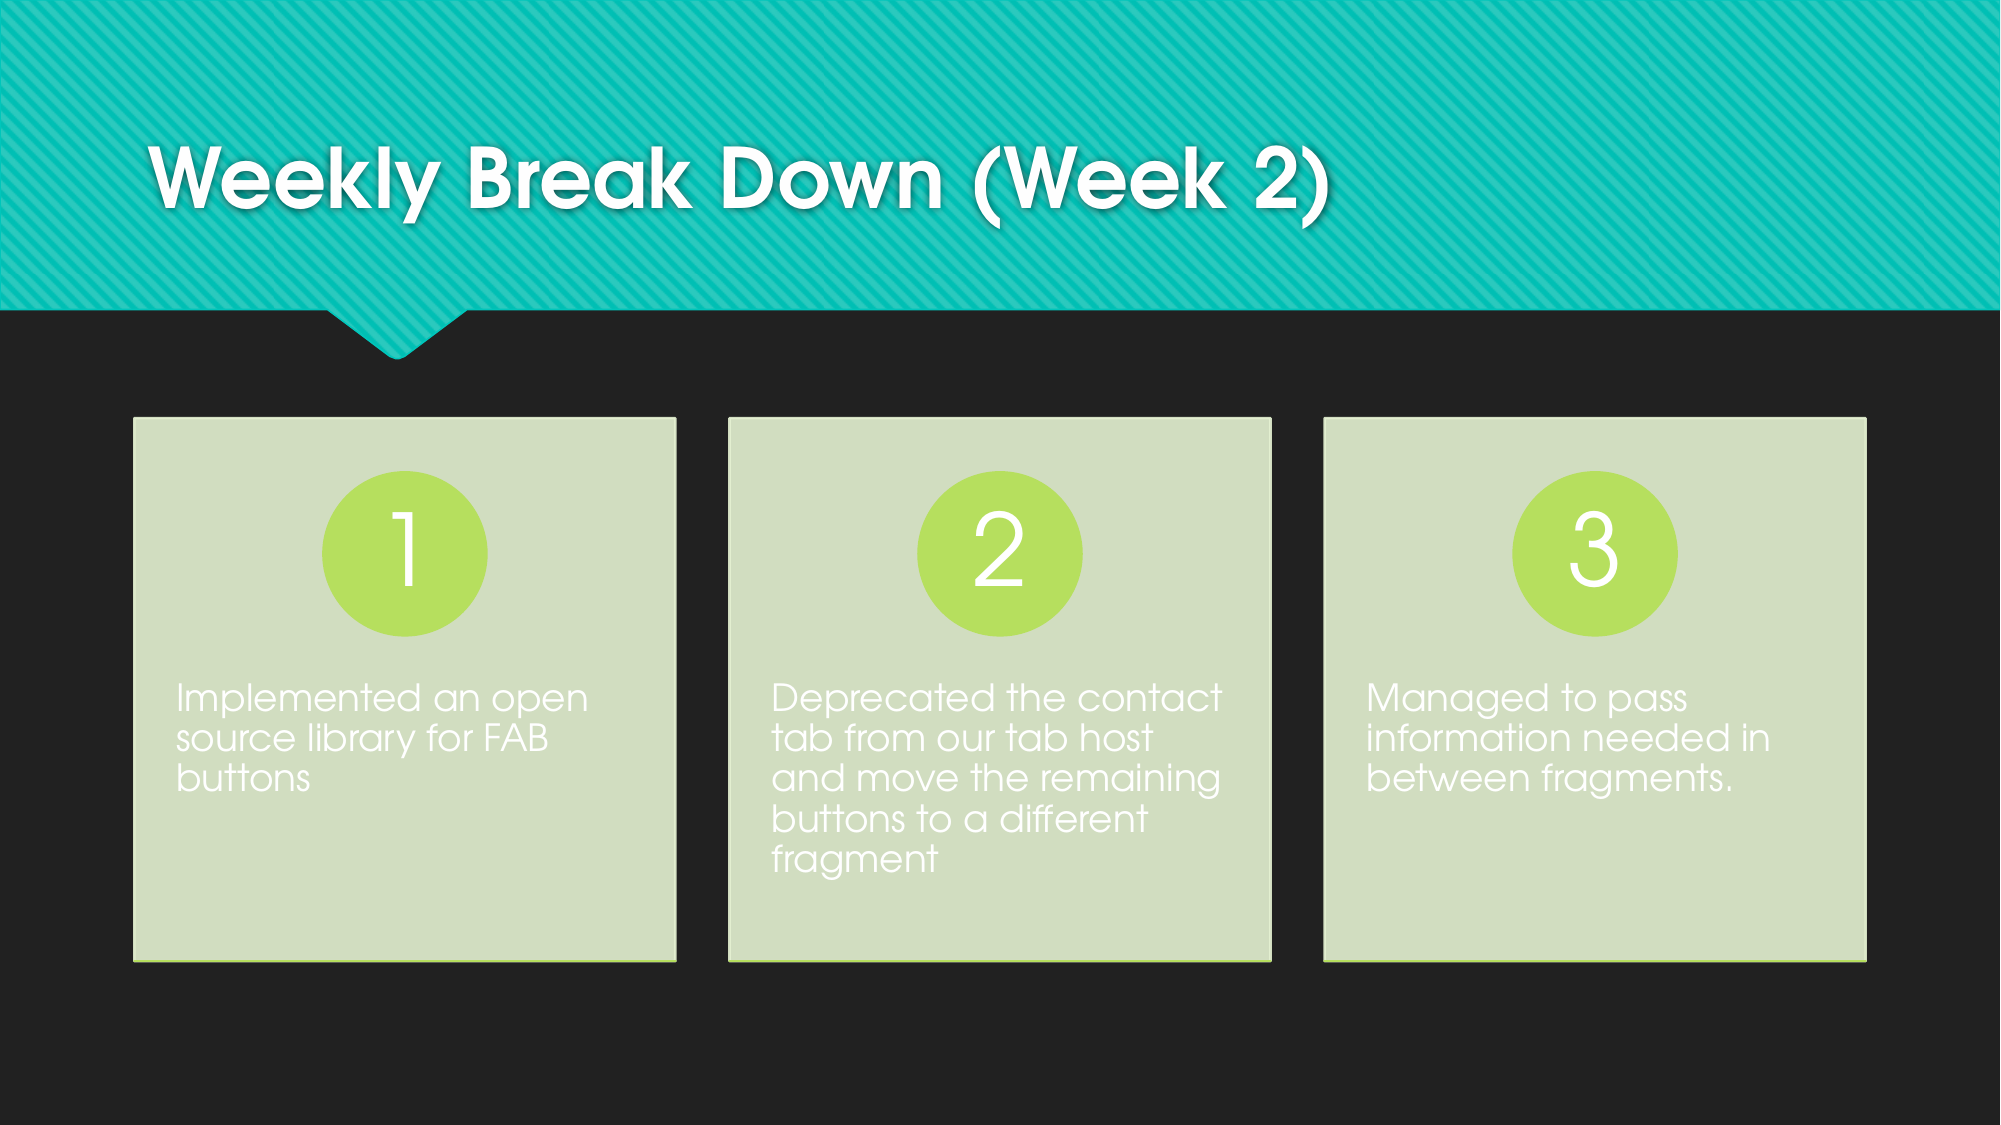

# Weekly Break Down (Week 2)
Implemented an open source library for FAB buttons
1
Deprecated the contact tab from our tab host and move the remaining buttons to a different fragment
2
Managed to pass information needed in between fragments.
3